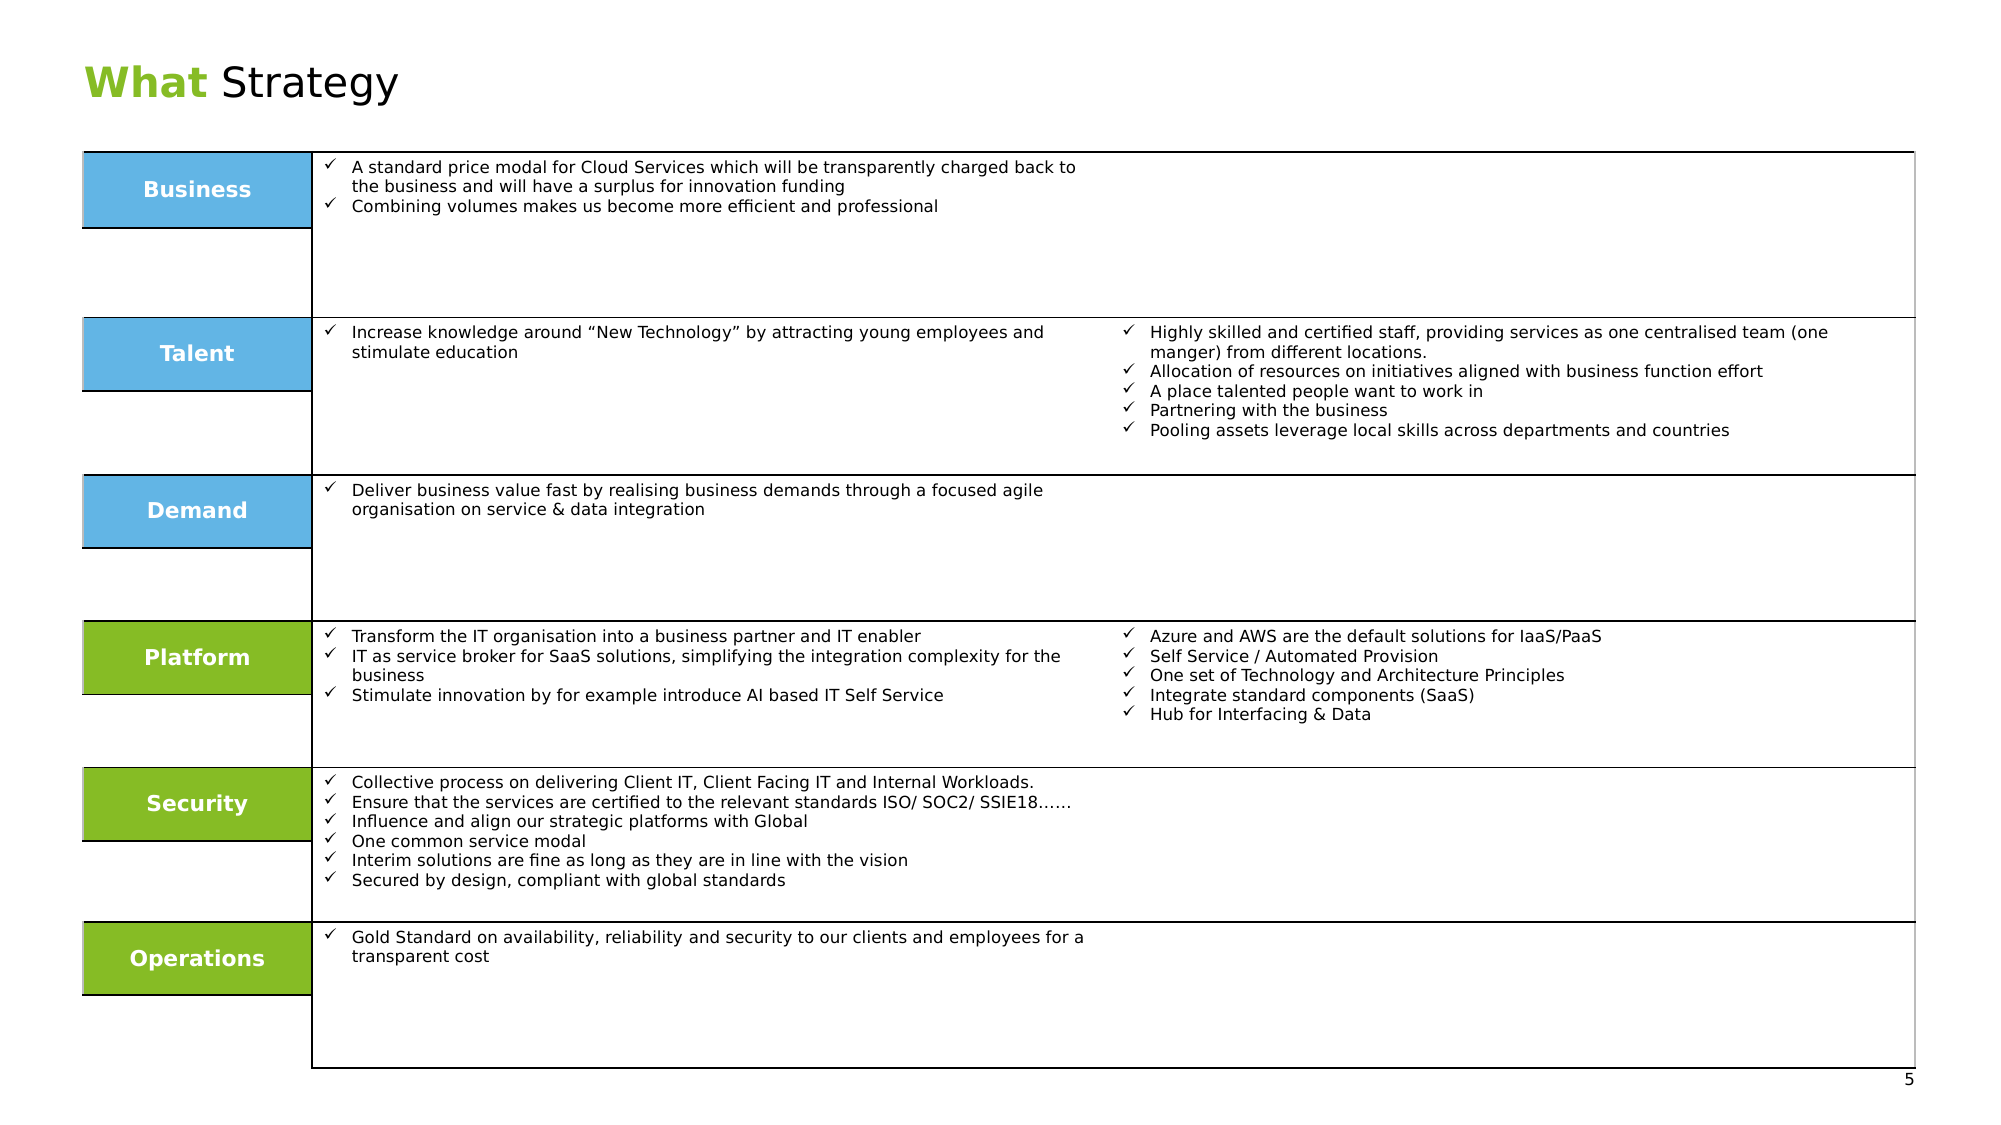

# What Strategy
|  |  |  |
| --- | --- | --- |
| Business | A standard price modal for Cloud Services which will be transparently charged back to the business and will have a surplus for innovation funding Combining volumes makes us become more efficient and professional |  |
|  |  |  |
| Talent | Increase knowledge around “New Technology” by attracting young employees and stimulate education | Highly skilled and certified staff, providing services as one centralised team (one manger) from different locations. Allocation of resources on initiatives aligned with business function effort A place talented people want to work in Partnering with the business Pooling assets leverage local skills across departments and countries |
|  |  |  |
| Demand | Deliver business value fast by realising business demands through a focused agile organisation on service & data integration |  |
|  |  |  |
| Platform | Transform the IT organisation into a business partner and IT enabler IT as service broker for SaaS solutions, simplifying the integration complexity for the business Stimulate innovation by for example introduce AI based IT Self Service | Azure and AWS are the default solutions for IaaS/PaaS Self Service / Automated Provision One set of Technology and Architecture Principles Integrate standard components (SaaS) Hub for Interfacing & Data |
|  |  |  |
| Security | Collective process on delivering Client IT, Client Facing IT and Internal Workloads. Ensure that the services are certified to the relevant standards ISO/ SOC2/ SSIE18…… Influence and align our strategic platforms with Global One common service modal Interim solutions are fine as long as they are in line with the vision Secured by design, compliant with global standards |  |
|  |  |  |
| Operations | Gold Standard on availability, reliability and security to our clients and employees for a transparent cost |  |
|  |  |  |
5